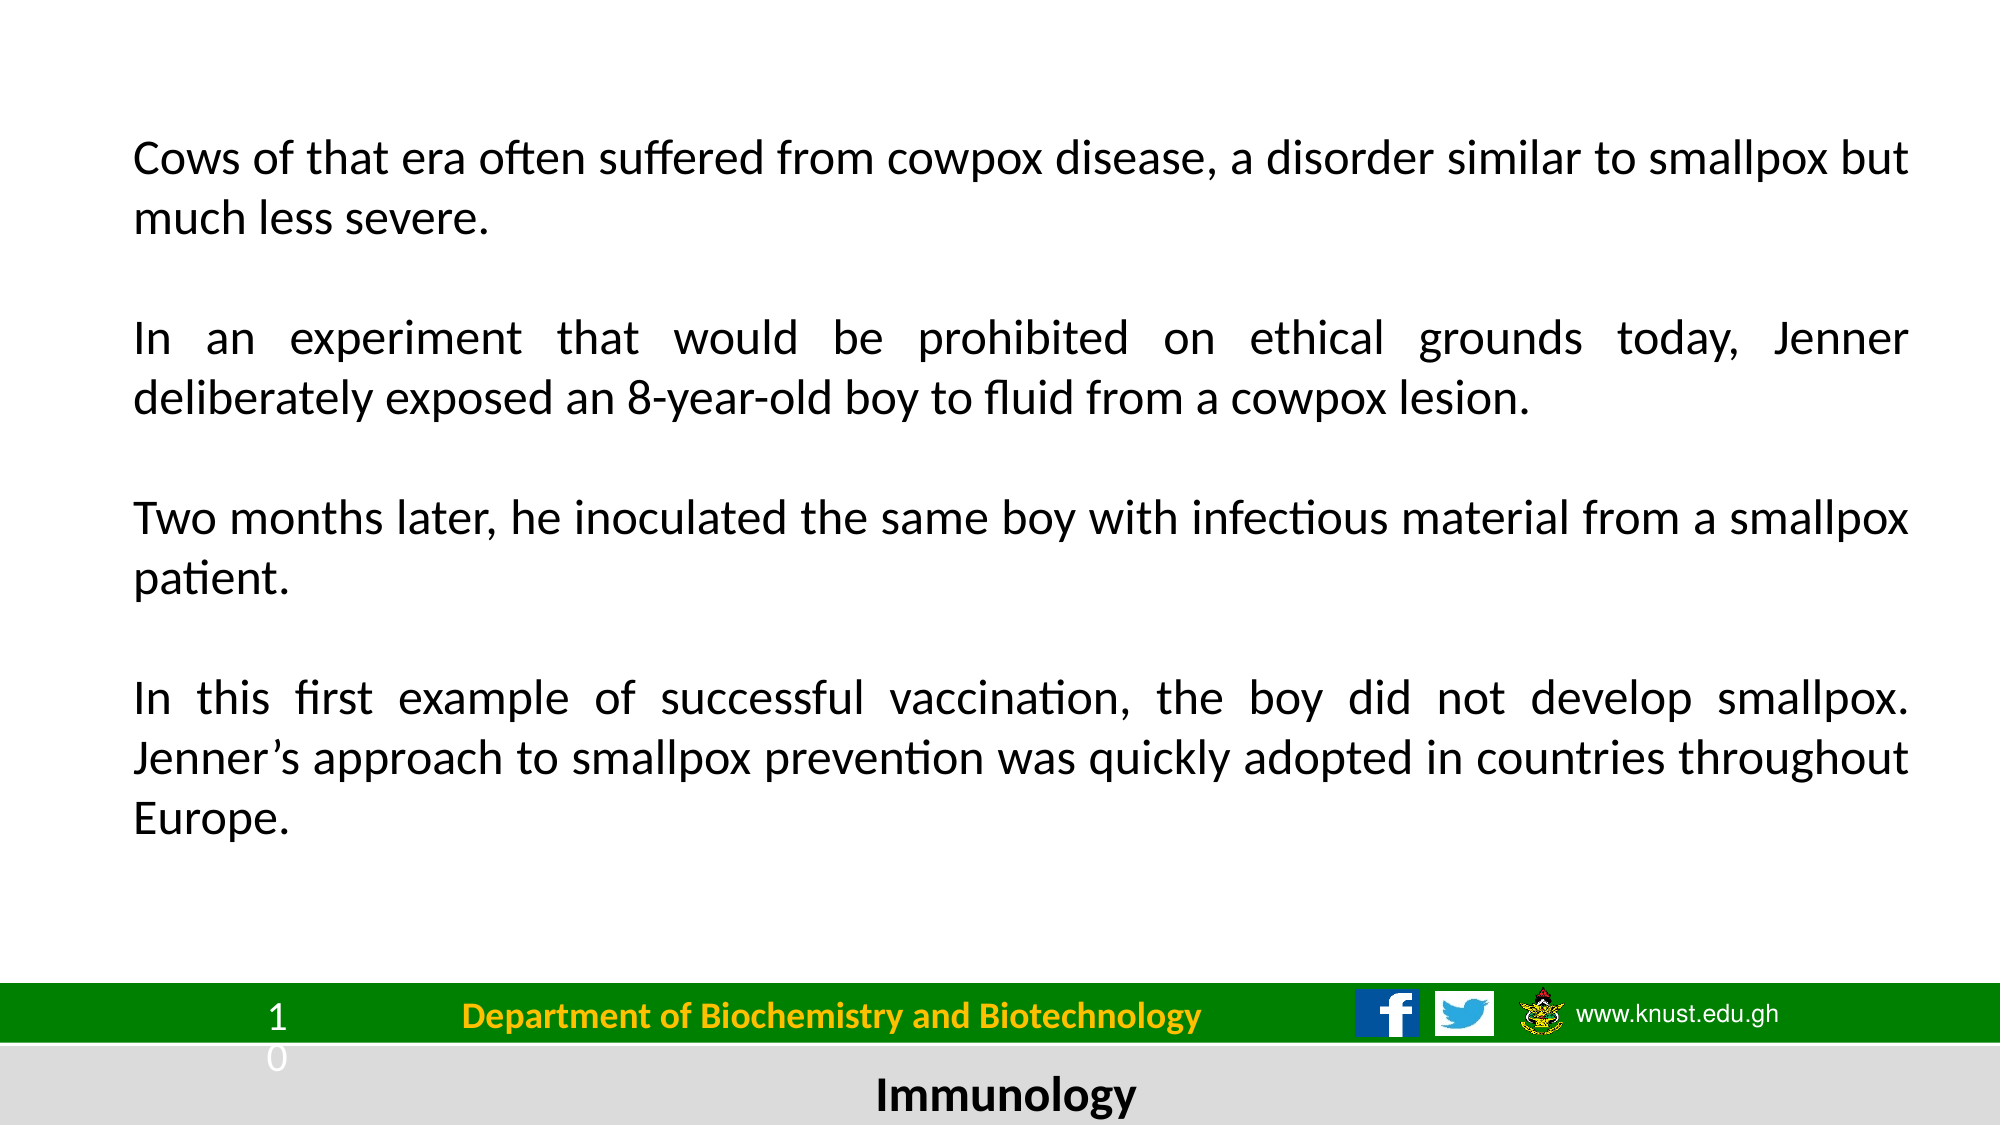

Cows of that era often suffered from cowpox disease, a disorder similar to smallpox but much less severe.

In an experiment that would be prohibited on ethical grounds today, Jenner deliberately exposed an 8-year-old boy to fluid from a cowpox lesion.

Two months later, he inoculated the same boy with infectious material from a smallpox patient.

In this first example of successful vaccination, the boy did not develop smallpox. Jenner’s approach to smallpox prevention was quickly adopted in countries throughout Europe.

Department of Biochemistry and Biotechnology
10
Immunology